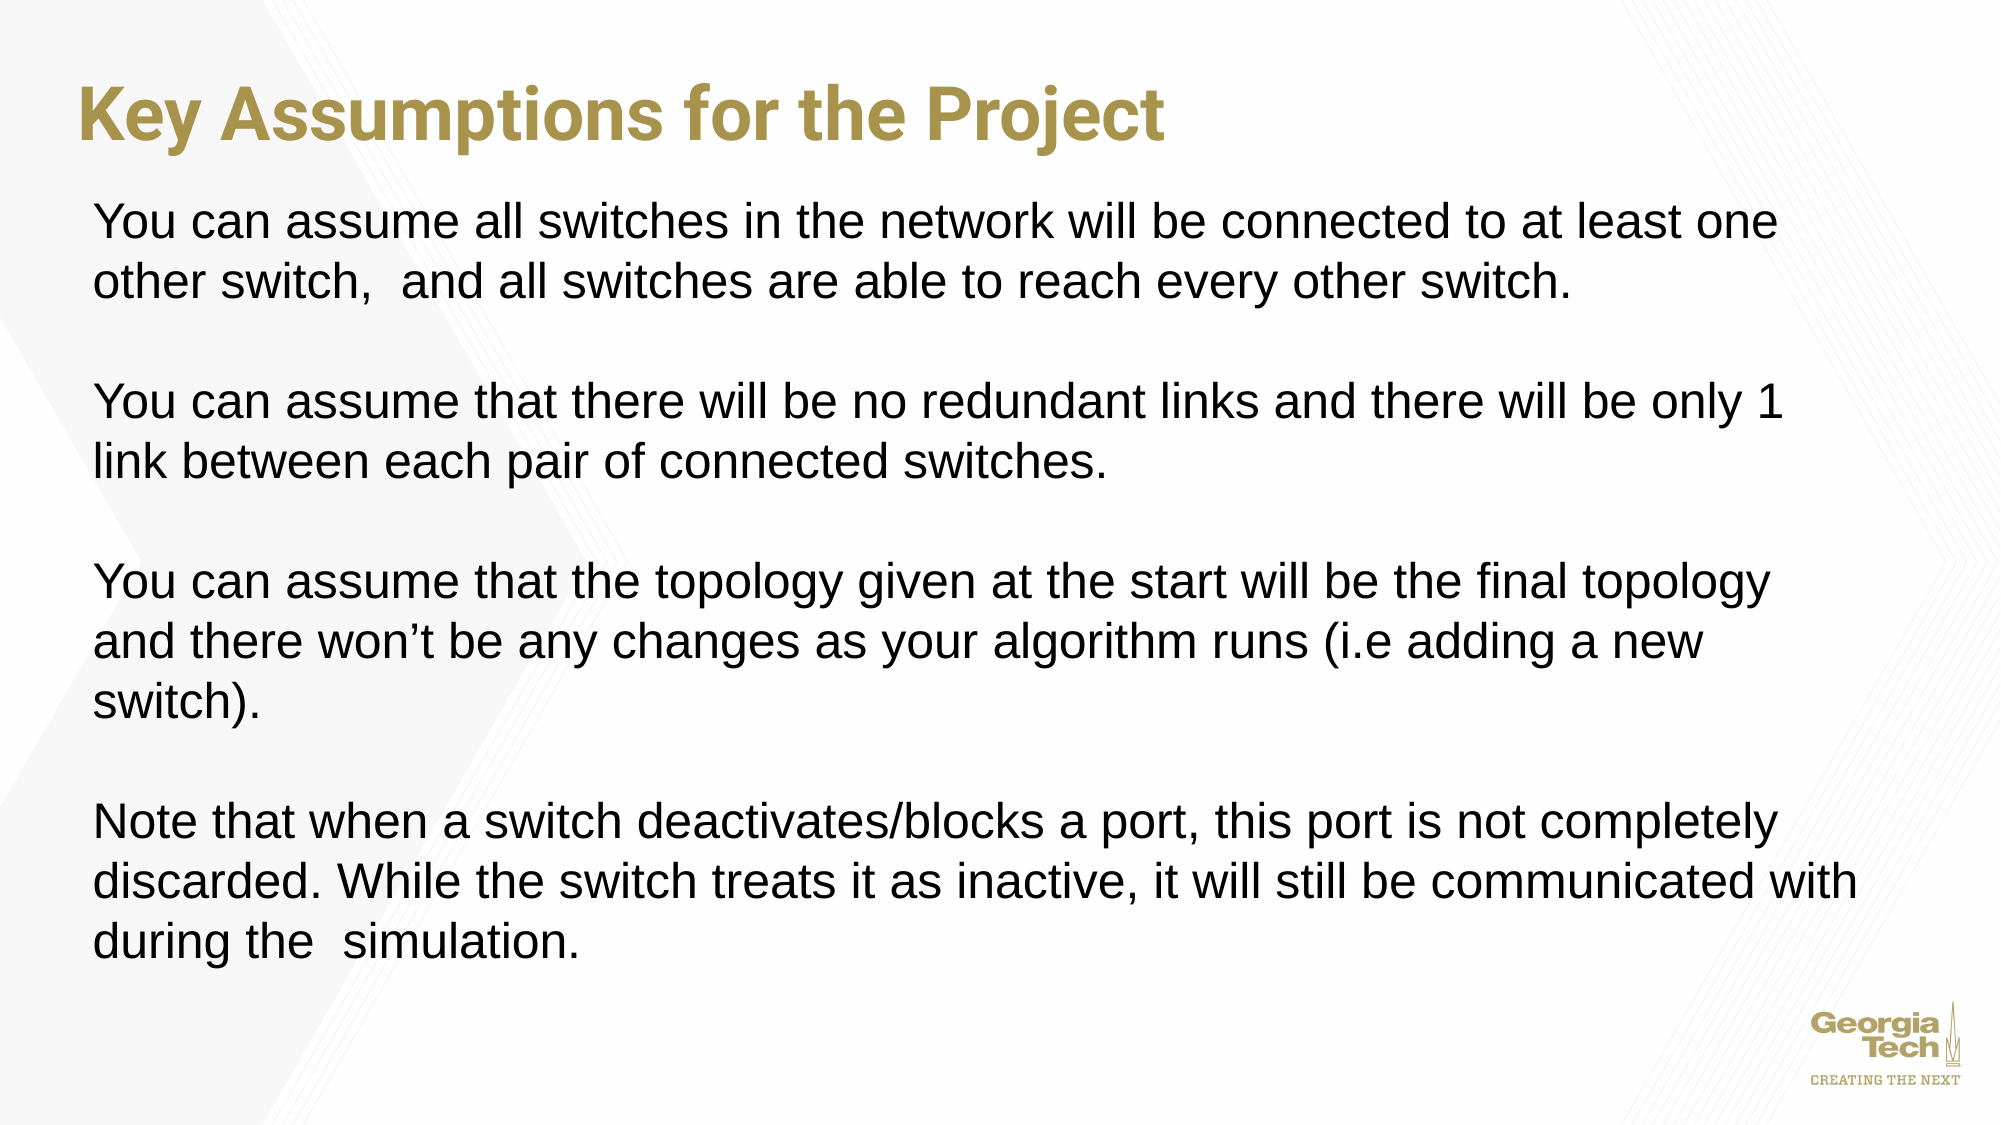

# Key Assumptions for the Project
You can assume all switches in the network will be connected to at least one other switch,  and all switches are able to reach every other switch.

You can assume that there will be no redundant links and there will be only 1 link between each pair of connected switches.

You can assume that the topology given at the start will be the final topology and there won’t be any changes as your algorithm runs (i.e adding a new switch).

Note that when a switch deactivates/blocks a port, this port is not completely discarded. While the switch treats it as inactive, it will still be communicated with during the  simulation.